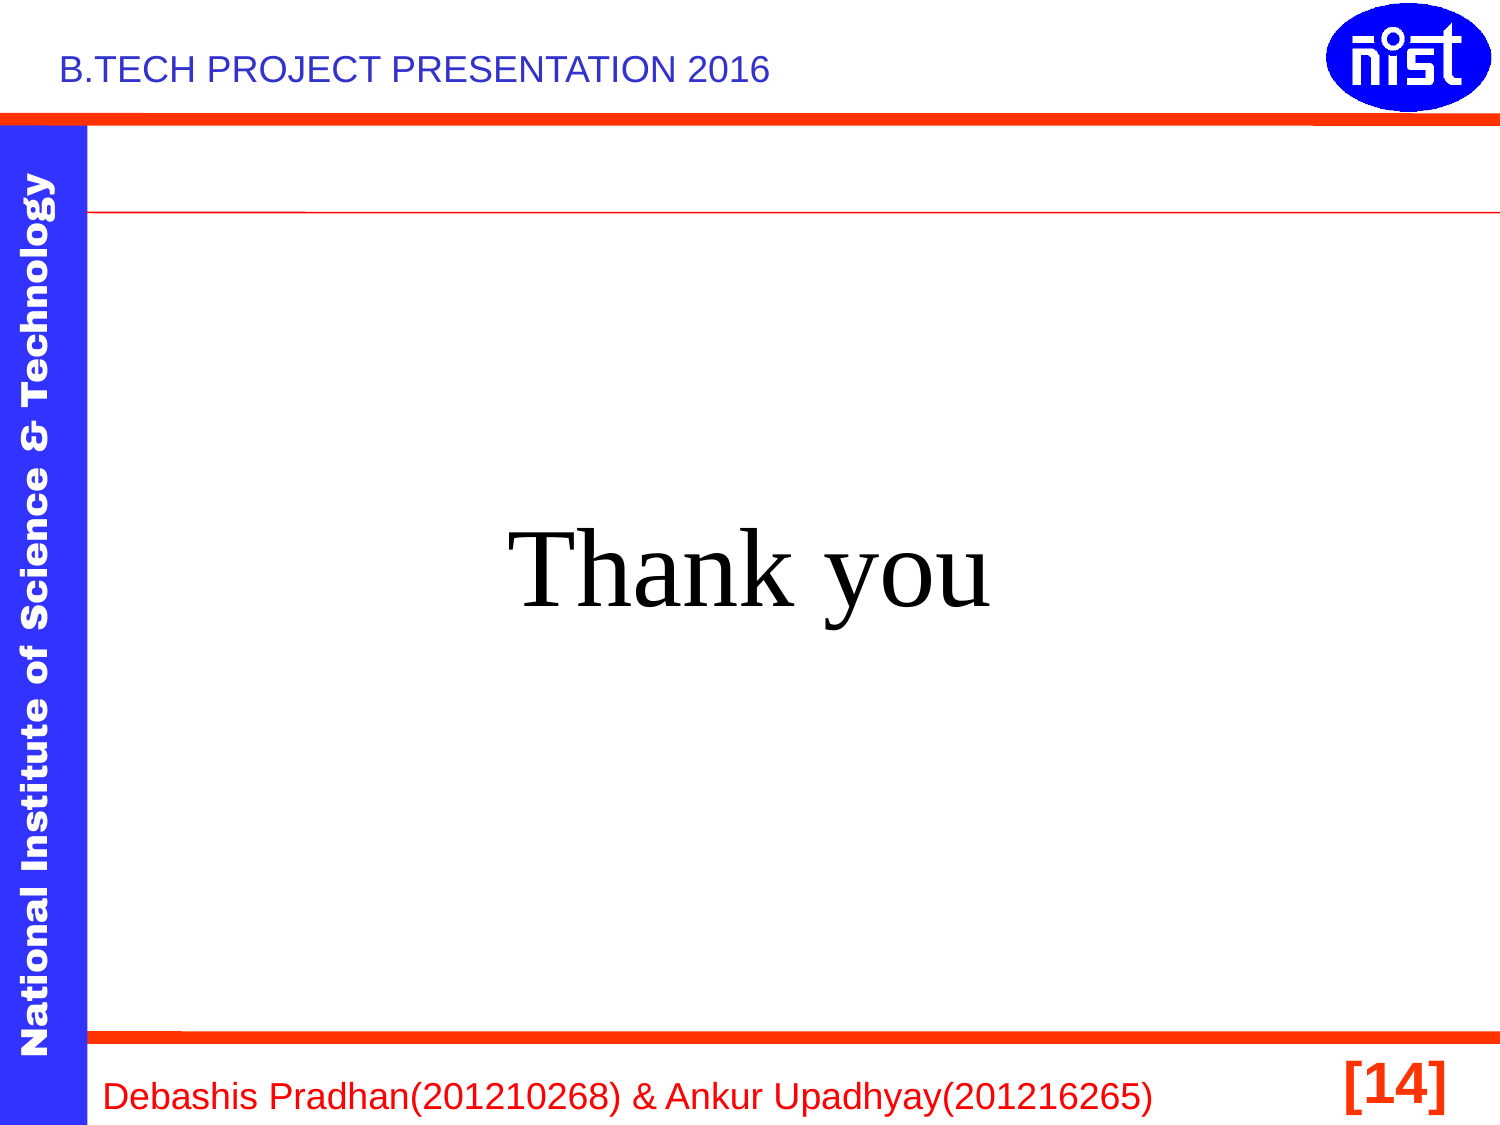

B.TECH PROJECT PRESENTATION 2016

Thank you
Debashis Pradhan(201210268) & Ankur Upadhyay(201216265)